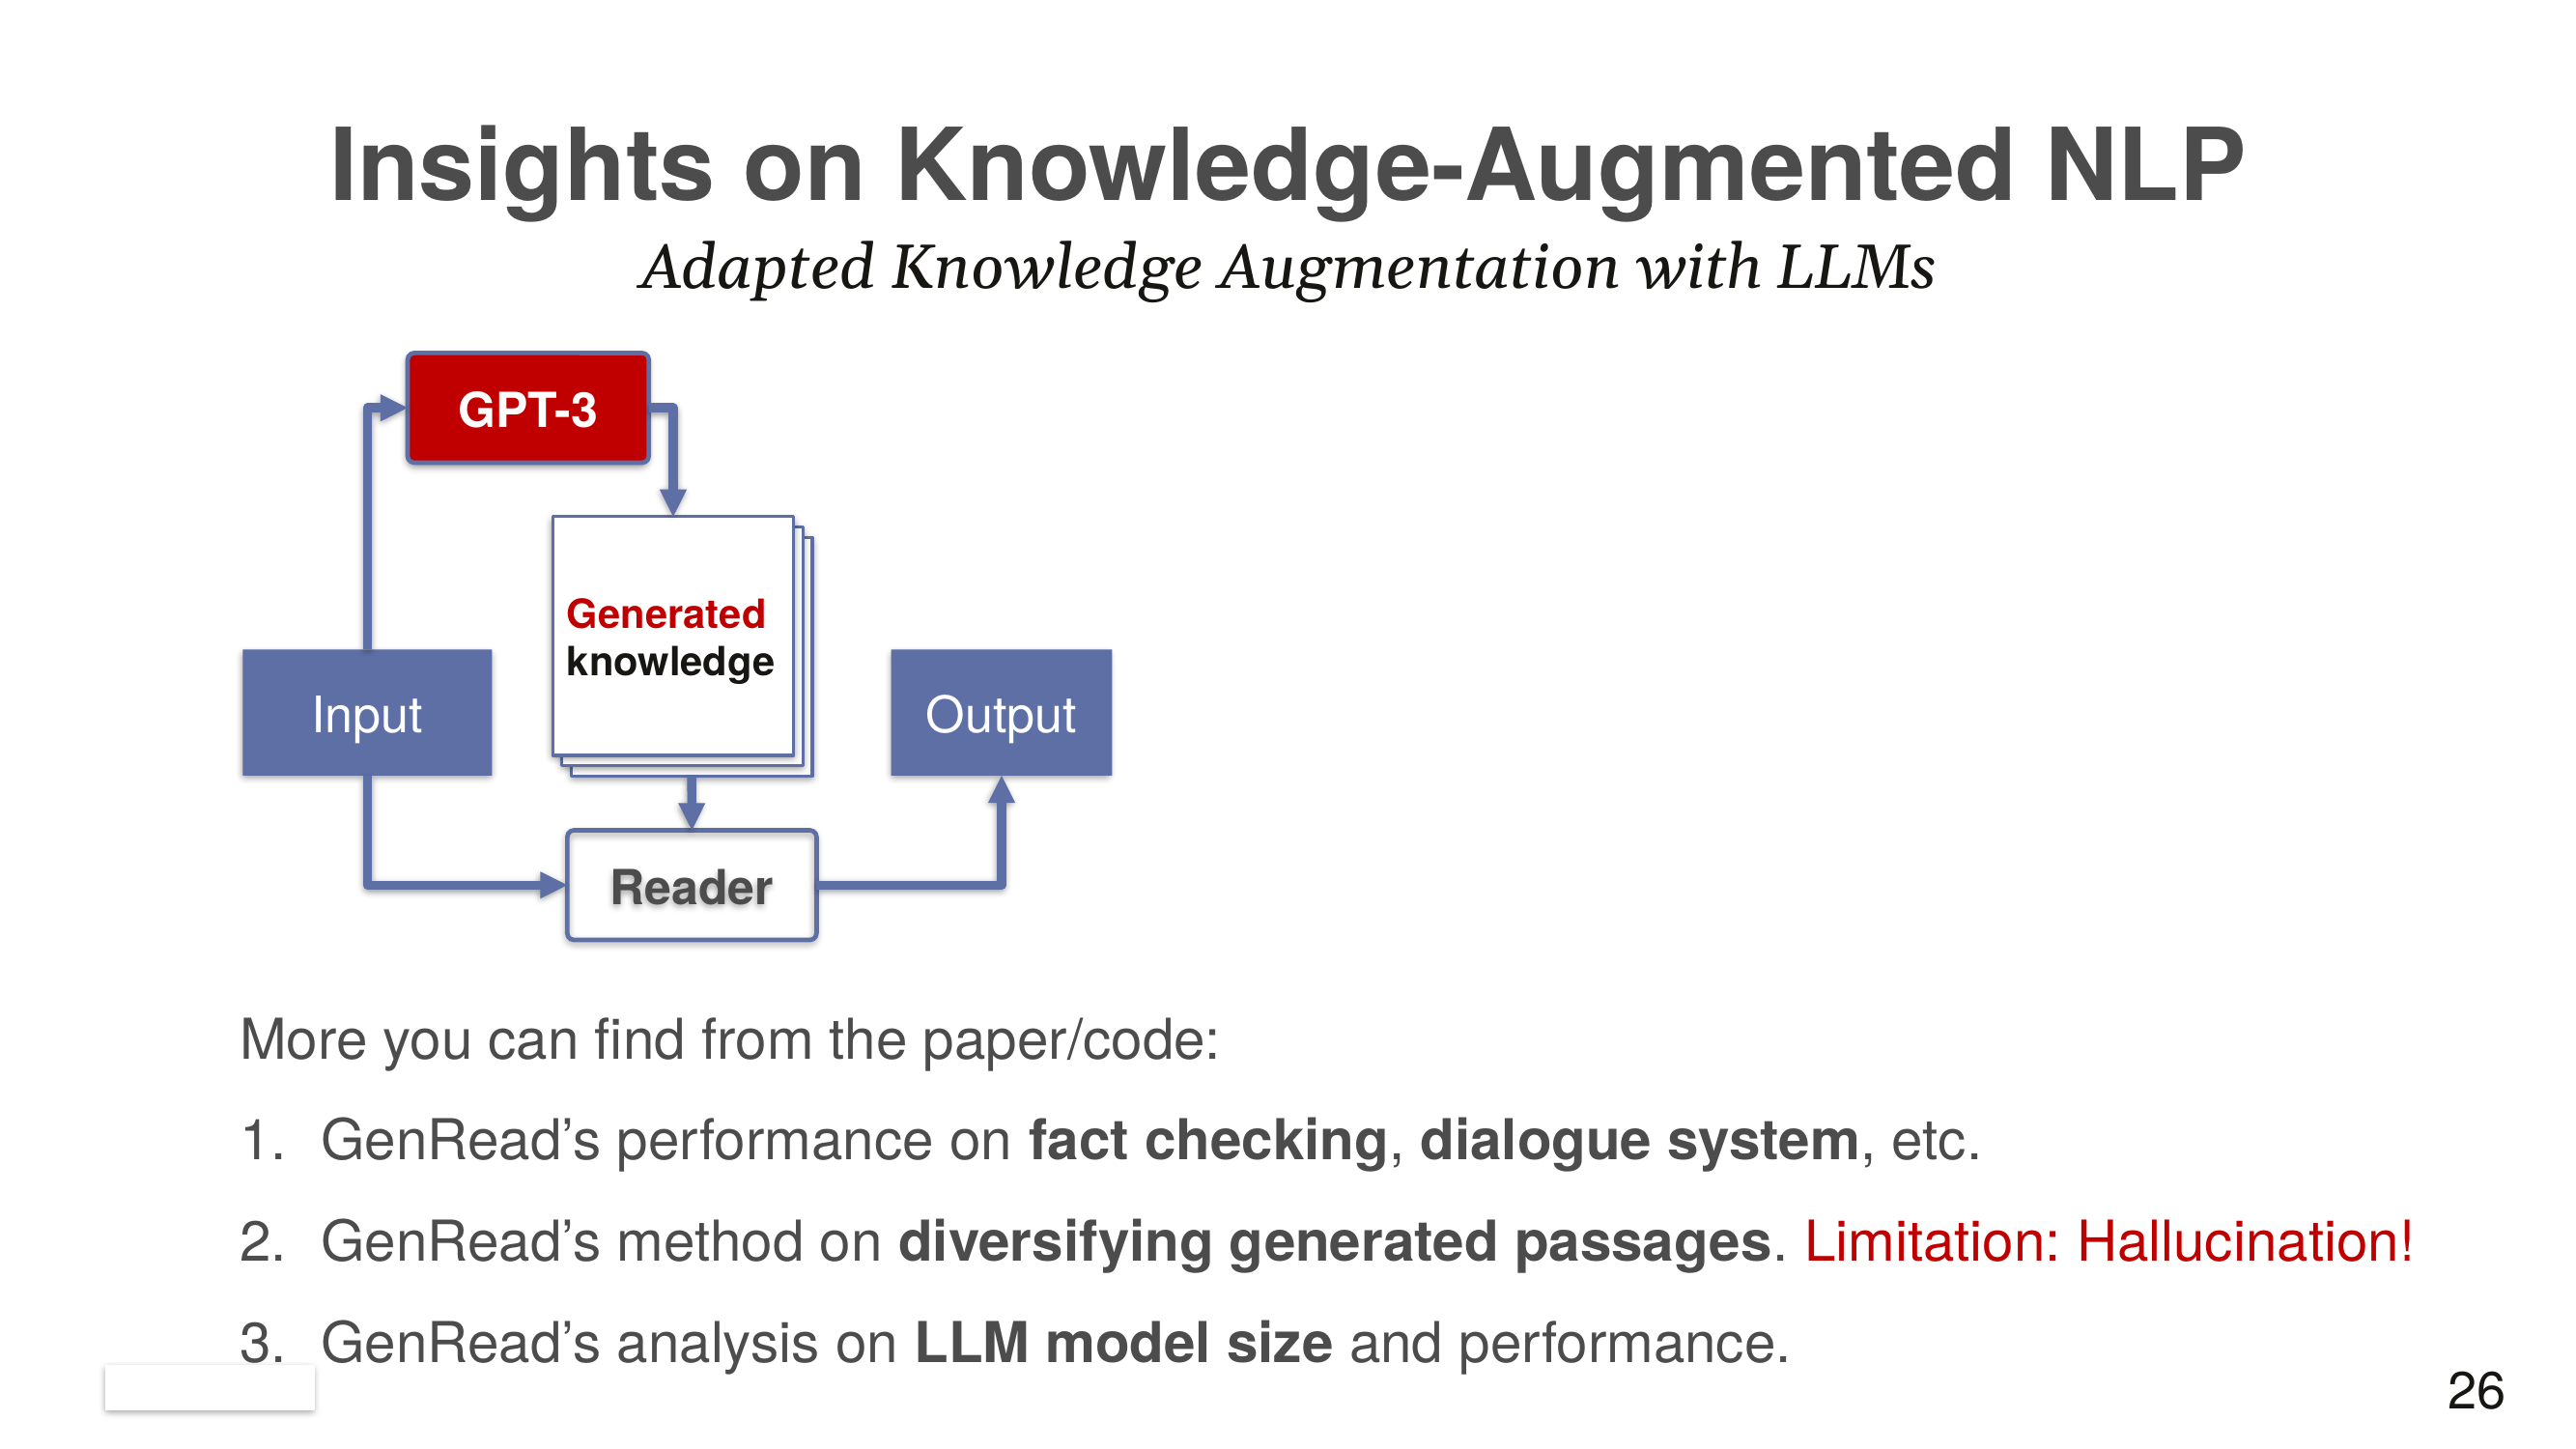

# Insights on Knowledge-Augmented NLP
Adapted Knowledge Augmentation with LLMs
GPT-3
Generated knowledge

Input
Output
Reader

More you can find from the paper/code:
GenRead’s performance on fact checking, dialogue system, etc.
GenRead’s method on diversifying generated passages. Limitation: Hallucination!
GenRead’s analysis on LLM model size and performance.
26